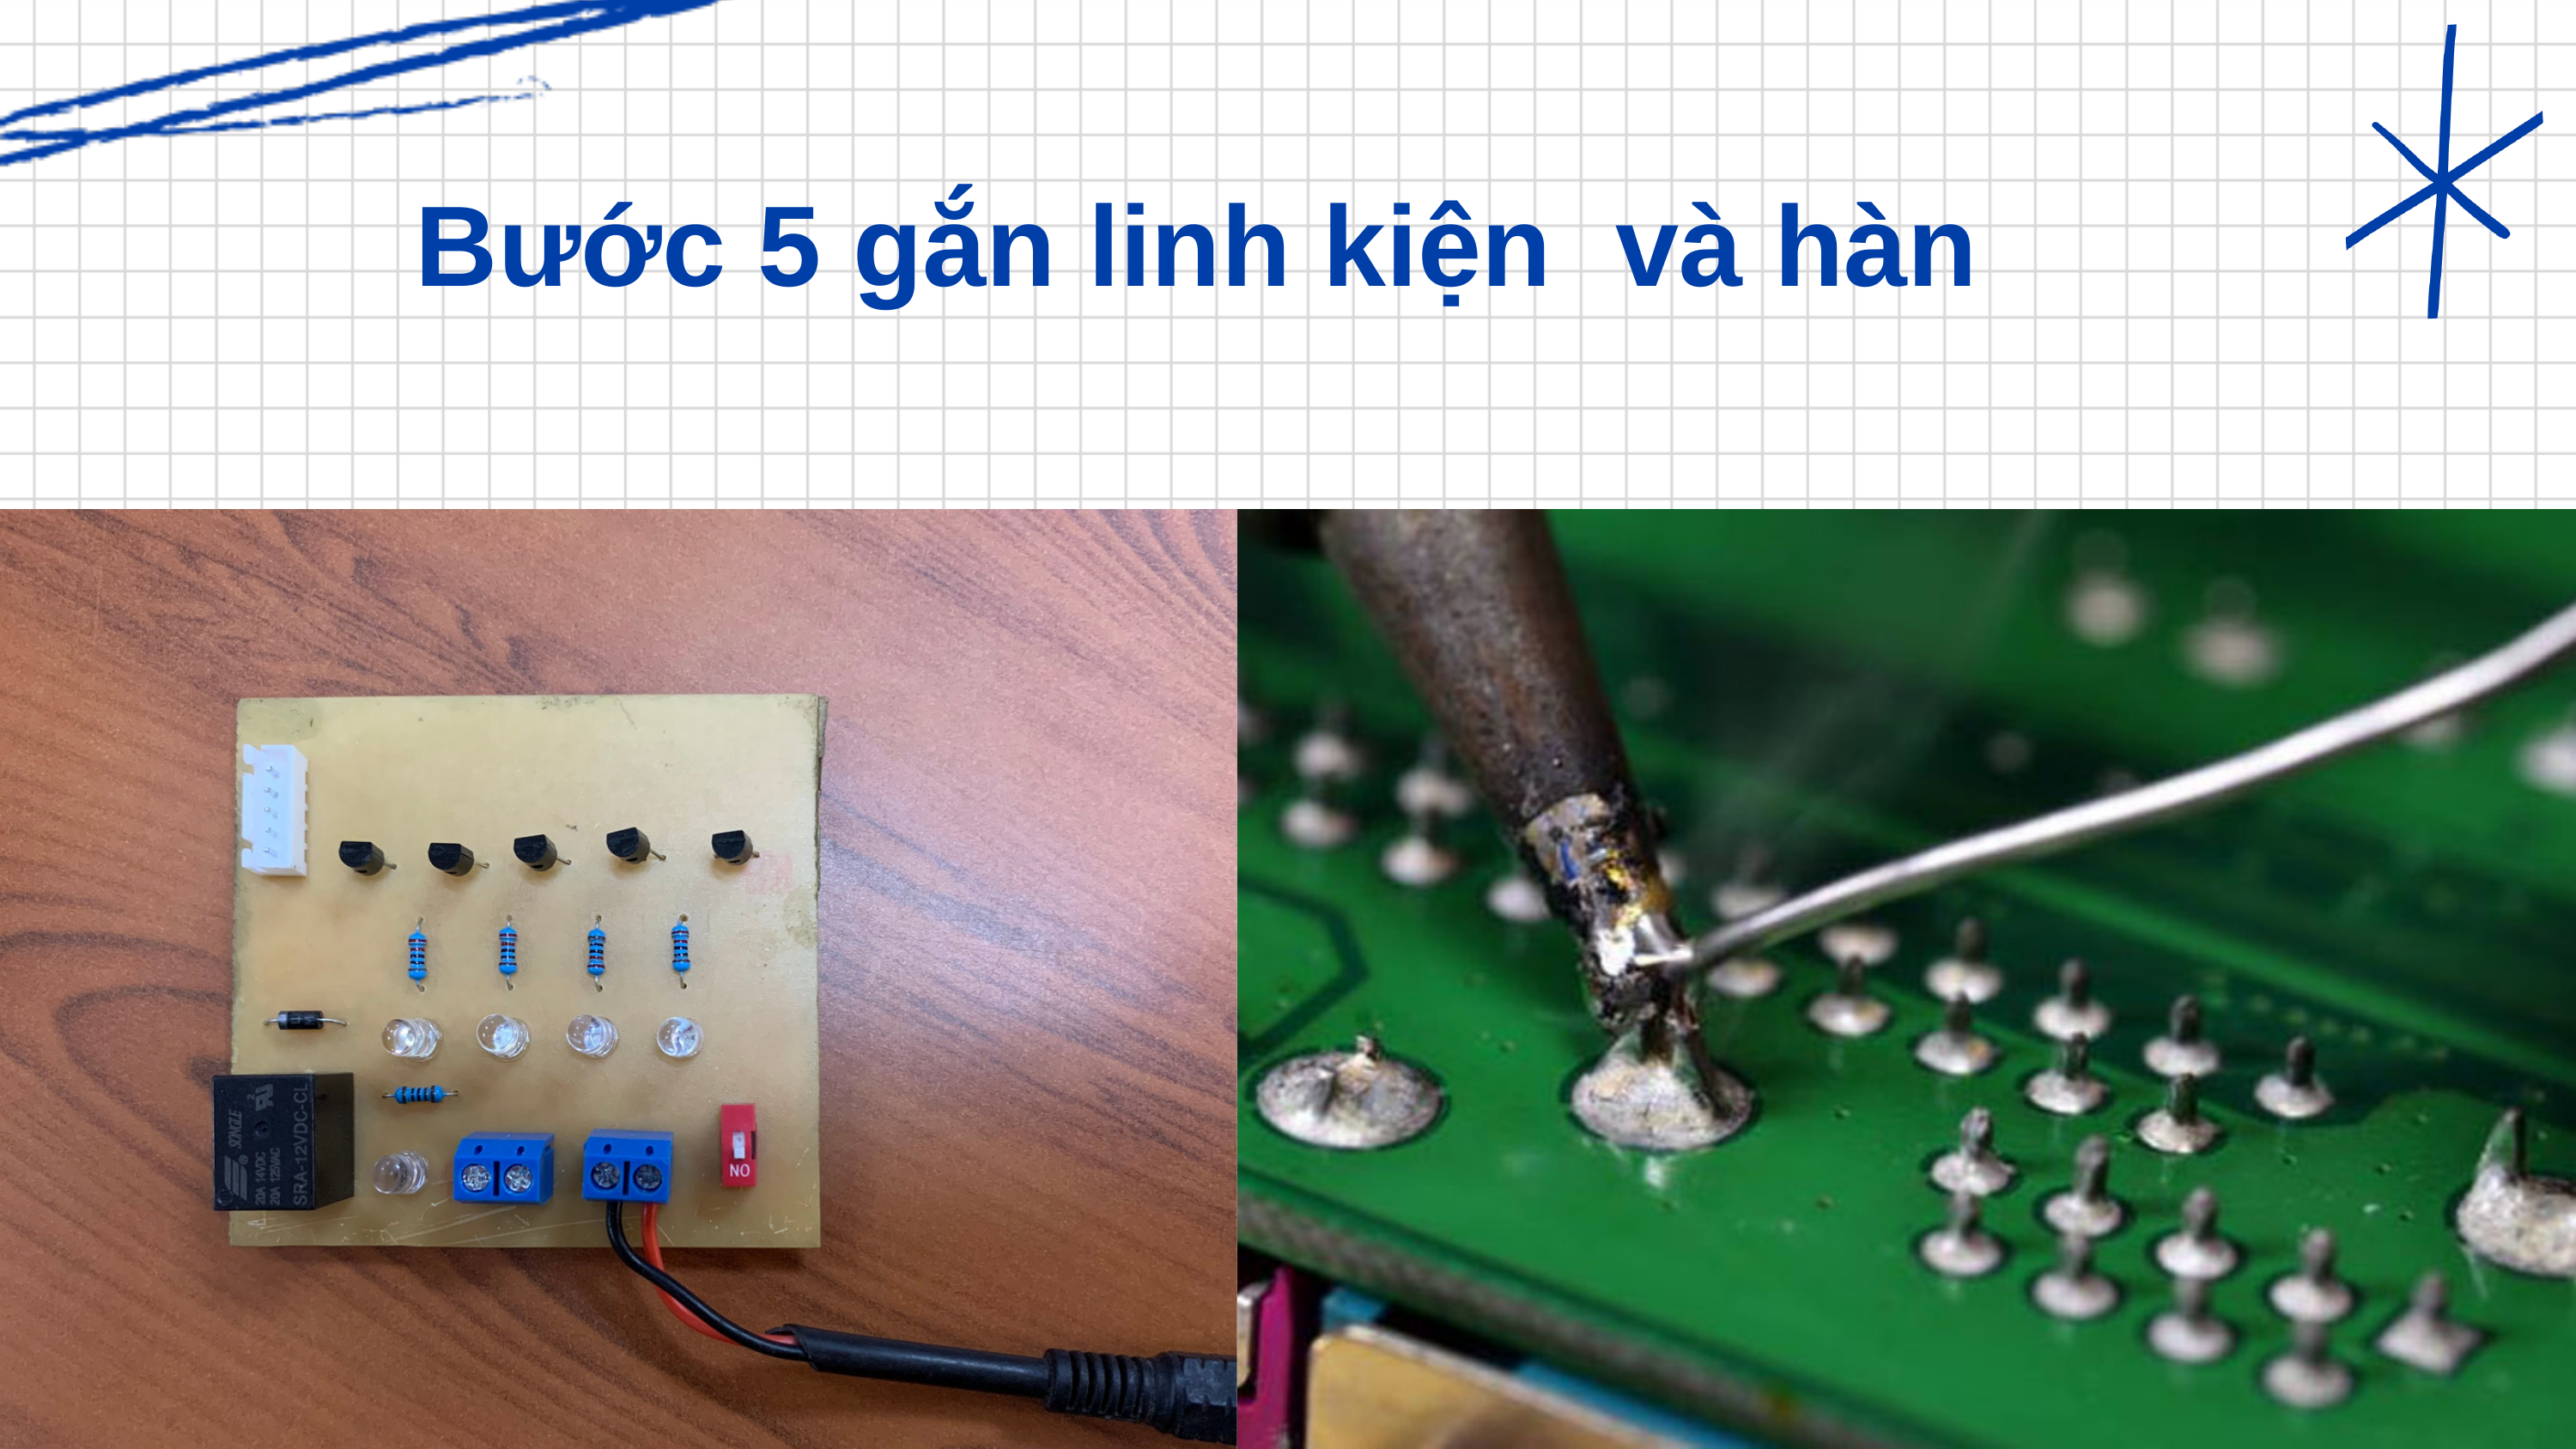

Bước 5 gắn linh kiện  và hàn